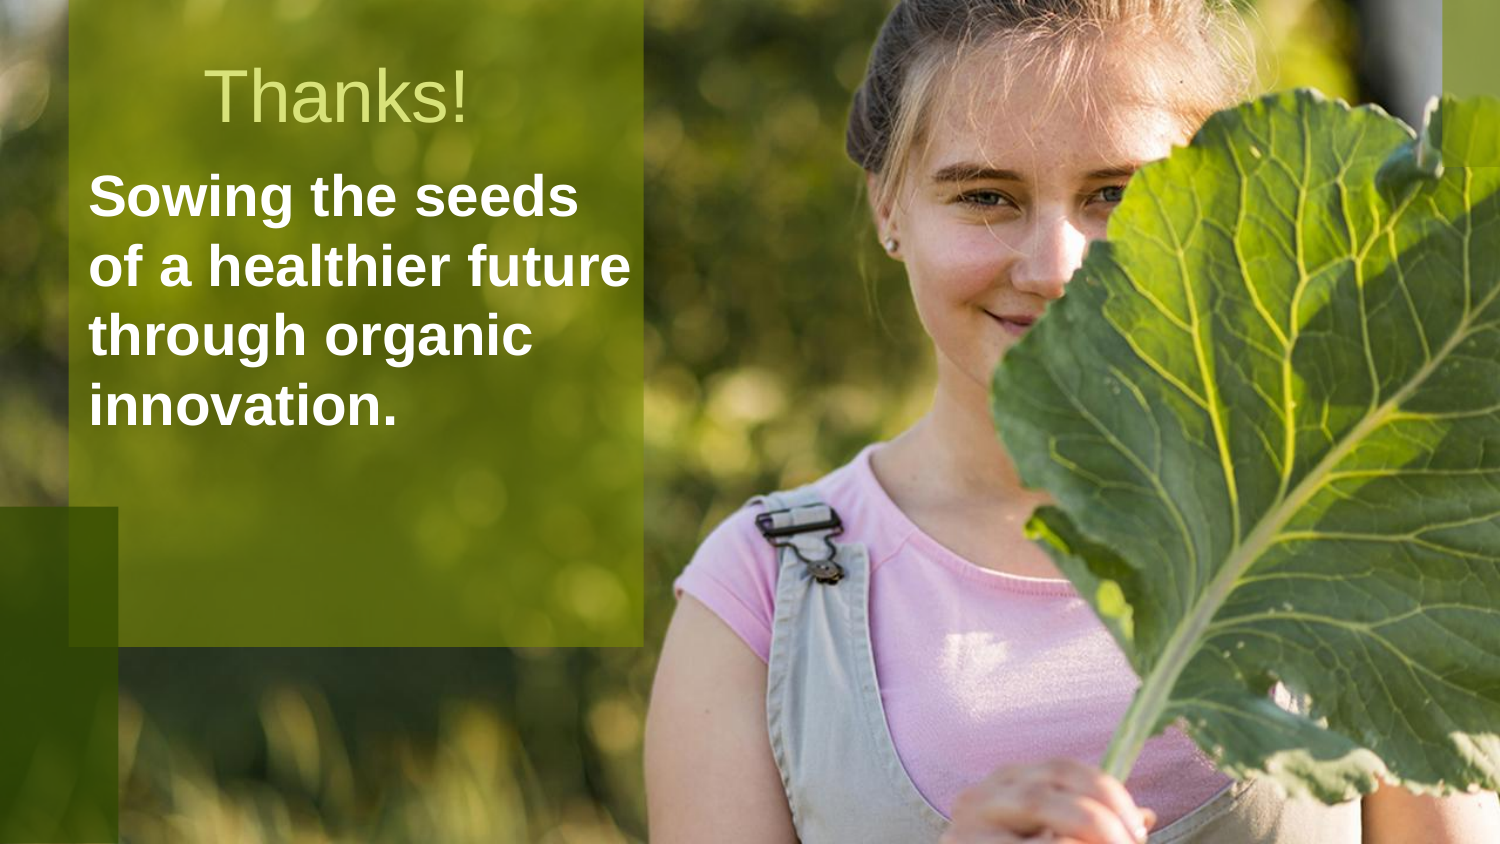

# Sowing the seeds of a healthier future through organic innovation.
Thanks!